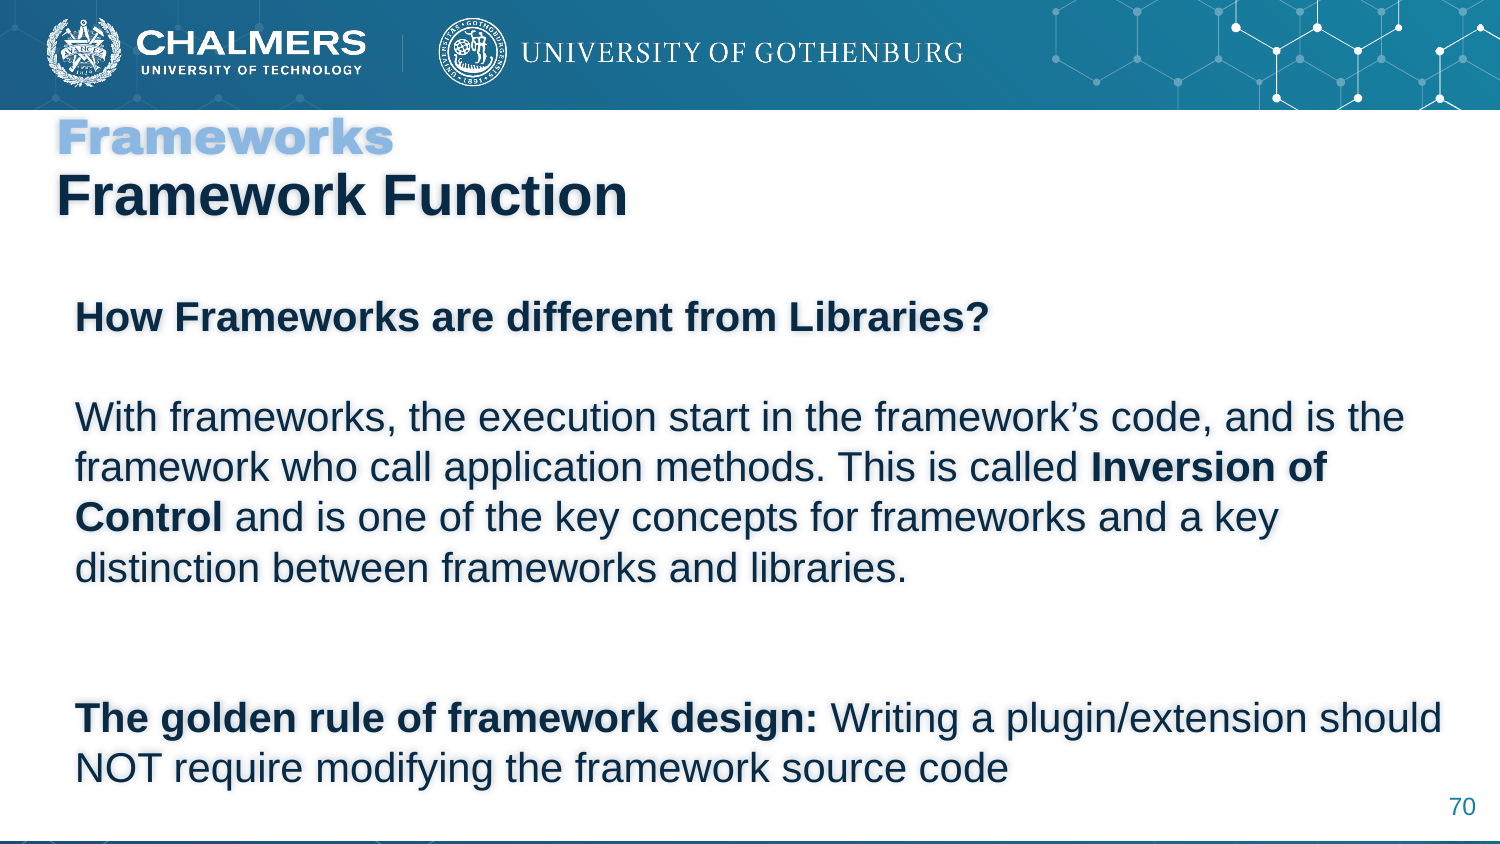

# Frameworks Framework Function
How Frameworks are different from Libraries?

With frameworks, the execution start in the framework’s code, and is the framework who call application methods. This is called Inversion of Control and is one of the key concepts for frameworks and a key distinction between frameworks and libraries.

The golden rule of framework design: Writing a plugin/extension should NOT require modifying the framework source code

70